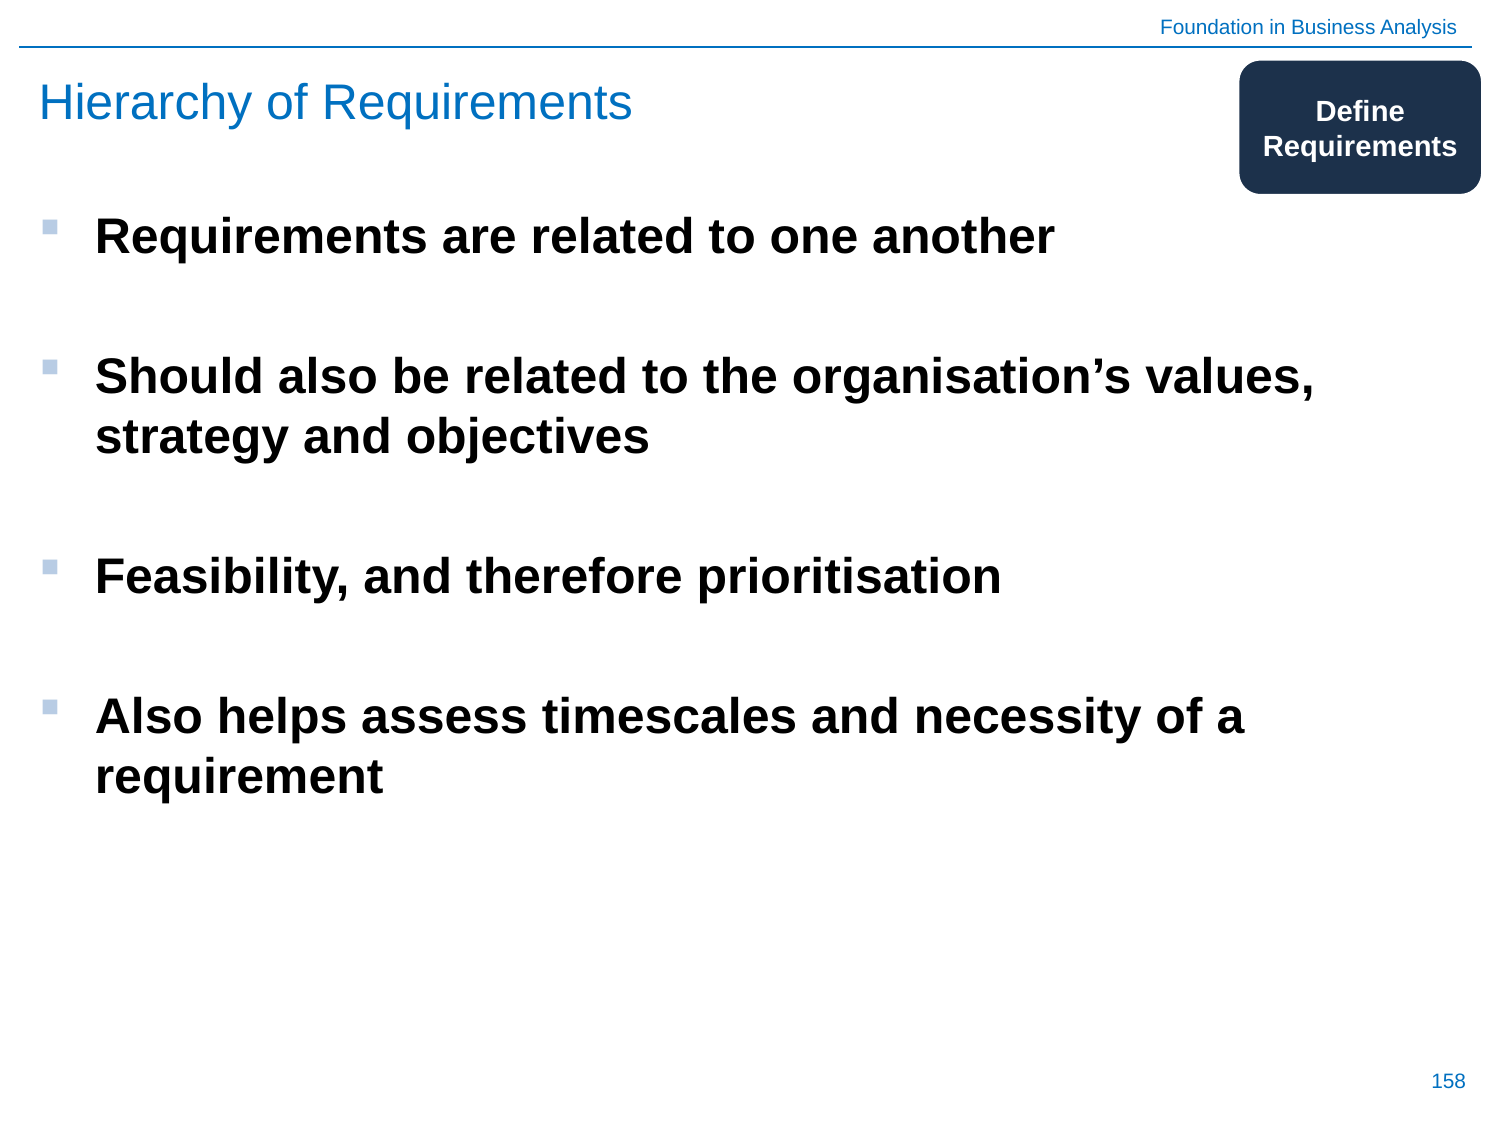

# Hierarchy of Requirements
Define Requirements
Requirements are related to one another

Should also be related to the organisation’s values, strategy and objectives

Feasibility, and therefore prioritisation

Also helps assess timescales and necessity of a requirement